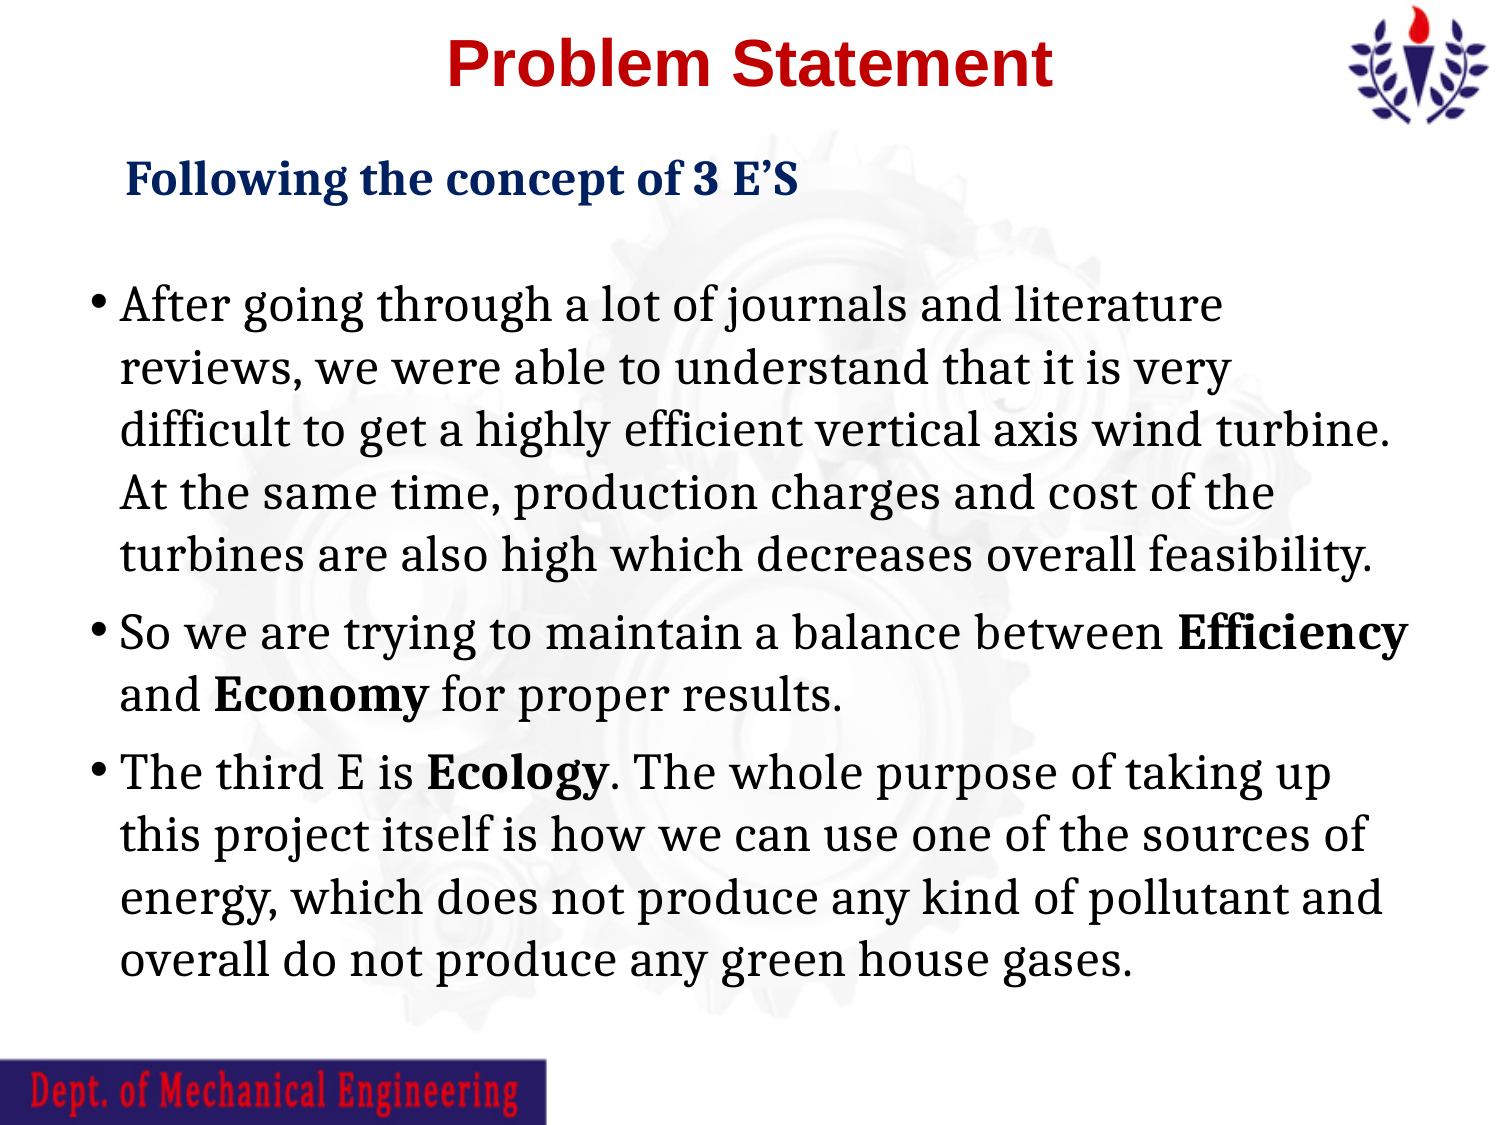

Problem Statement
          Following the concept of 3 E’S

After going through a lot of journals and literature reviews, we were able to understand that it is very difficult to get a highly efficient vertical axis wind turbine. At the same time, production charges and cost of the turbines are also high which decreases overall feasibility.
So we are trying to maintain a balance between Efficiency and Economy for proper results.
The third E is Ecology. The whole purpose of taking up this project itself is how we can use one of the sources of energy, which does not produce any kind of pollutant and overall do not produce any green house gases.